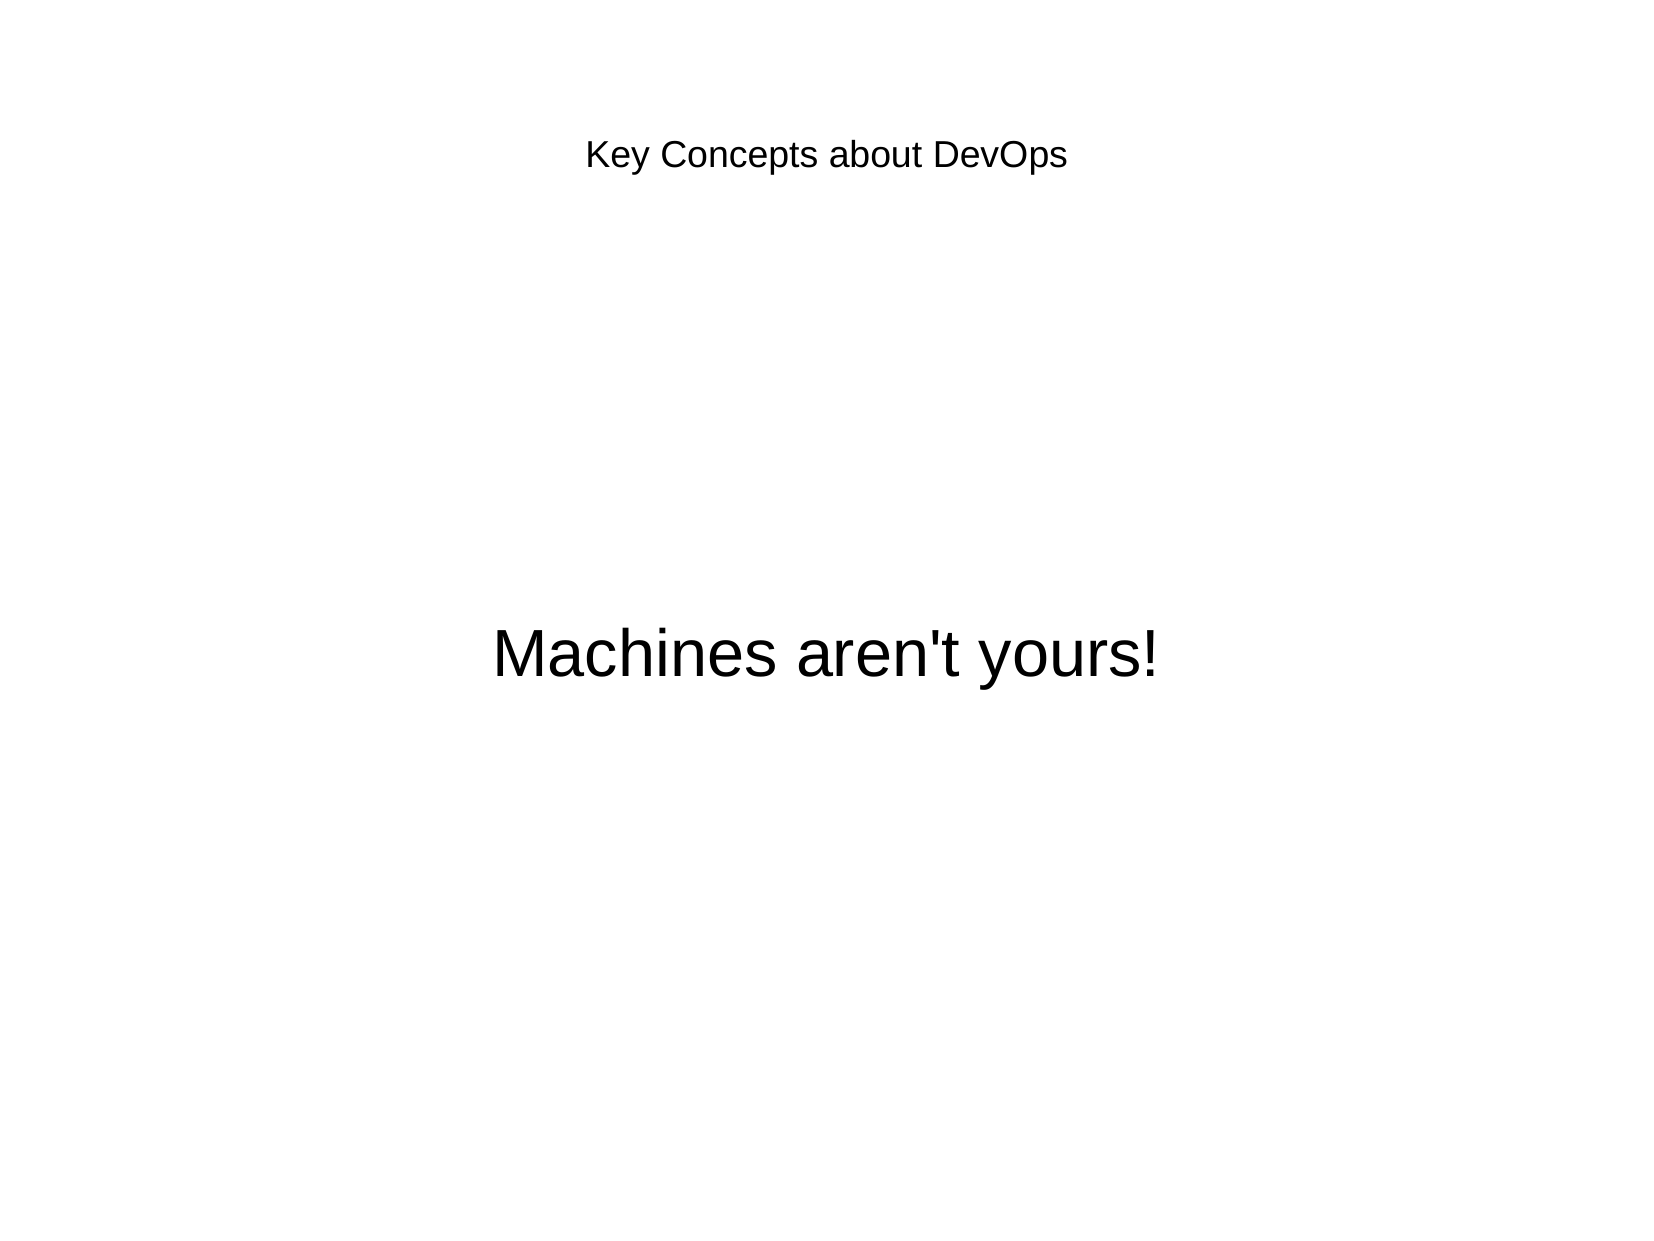

Key Concepts about DevOps
Machines aren't yours!